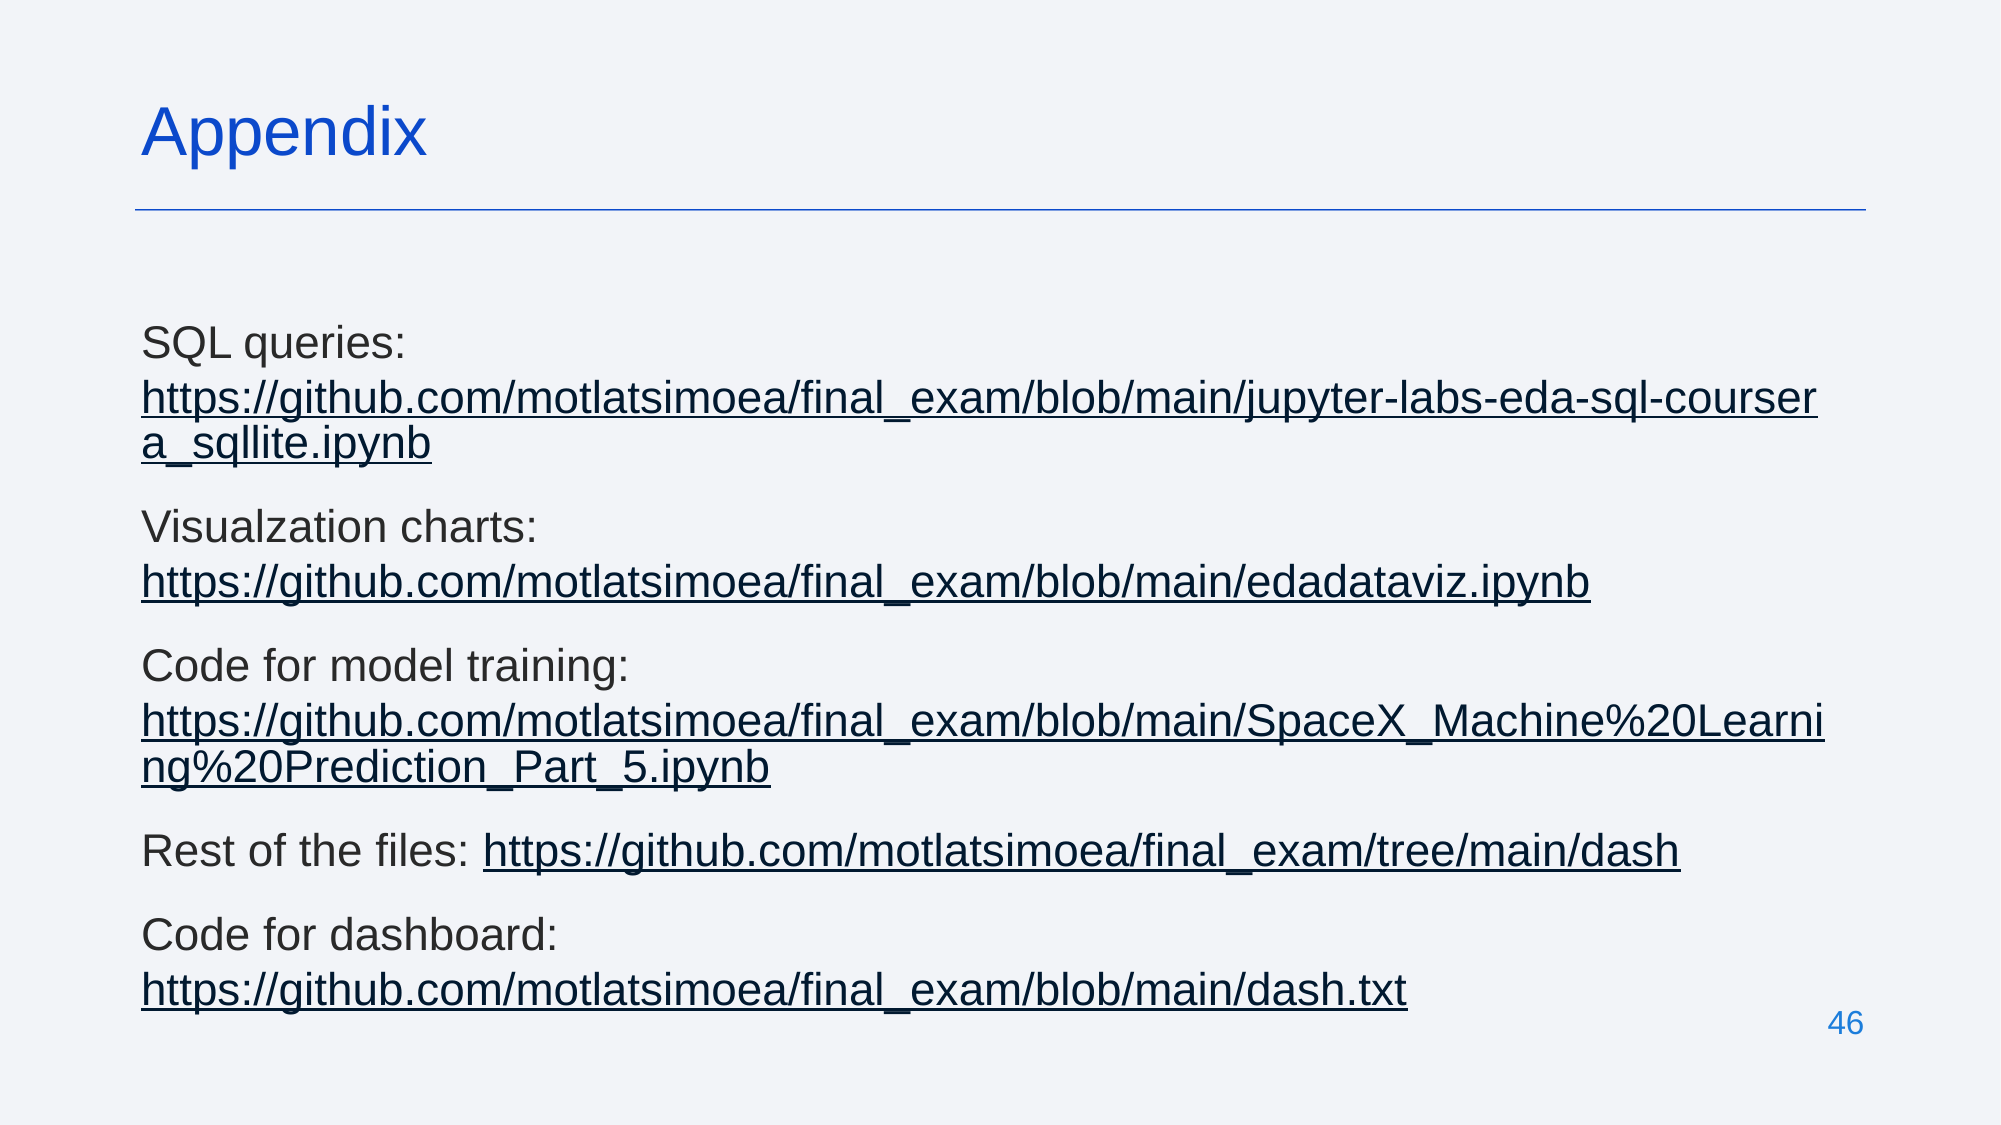

Appendix
SQL queries:  https://github.com/motlatsimoea/final_exam/blob/main/jupyter-labs-eda-sql-coursera_sqllite.ipynb
Visualzation charts: https://github.com/motlatsimoea/final_exam/blob/main/edadataviz.ipynb
Code for model training: https://github.com/motlatsimoea/final_exam/blob/main/SpaceX_Machine%20Learning%20Prediction_Part_5.ipynb
Rest of the files: https://github.com/motlatsimoea/final_exam/tree/main/dash
Code for dashboard: https://github.com/motlatsimoea/final_exam/blob/main/dash.txt
46